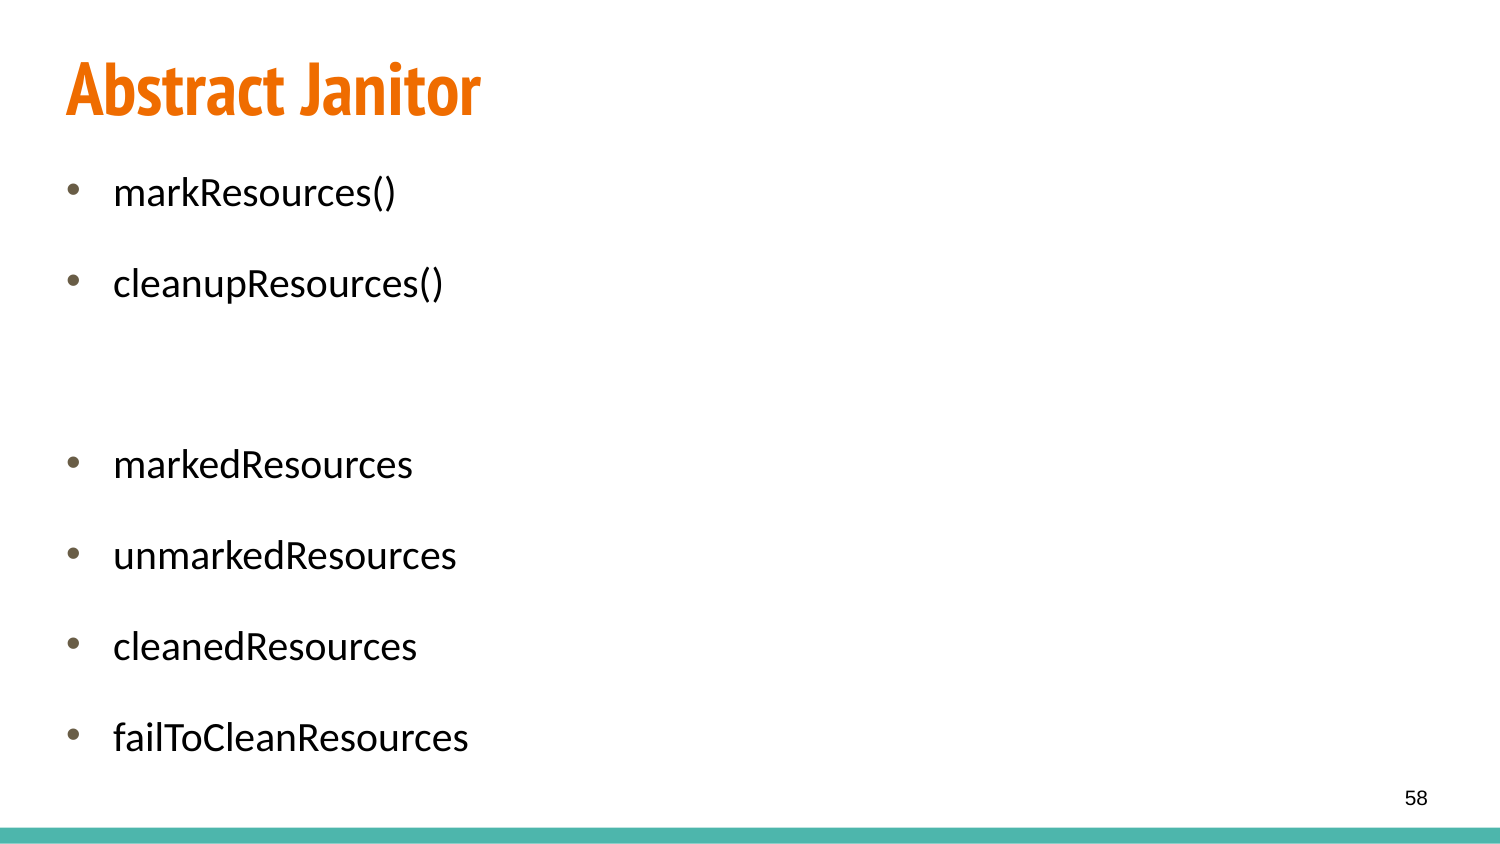

# Abstract Janitor
markResources()
cleanupResources()

markedResources
unmarkedResources
cleanedResources
failToCleanResources
58